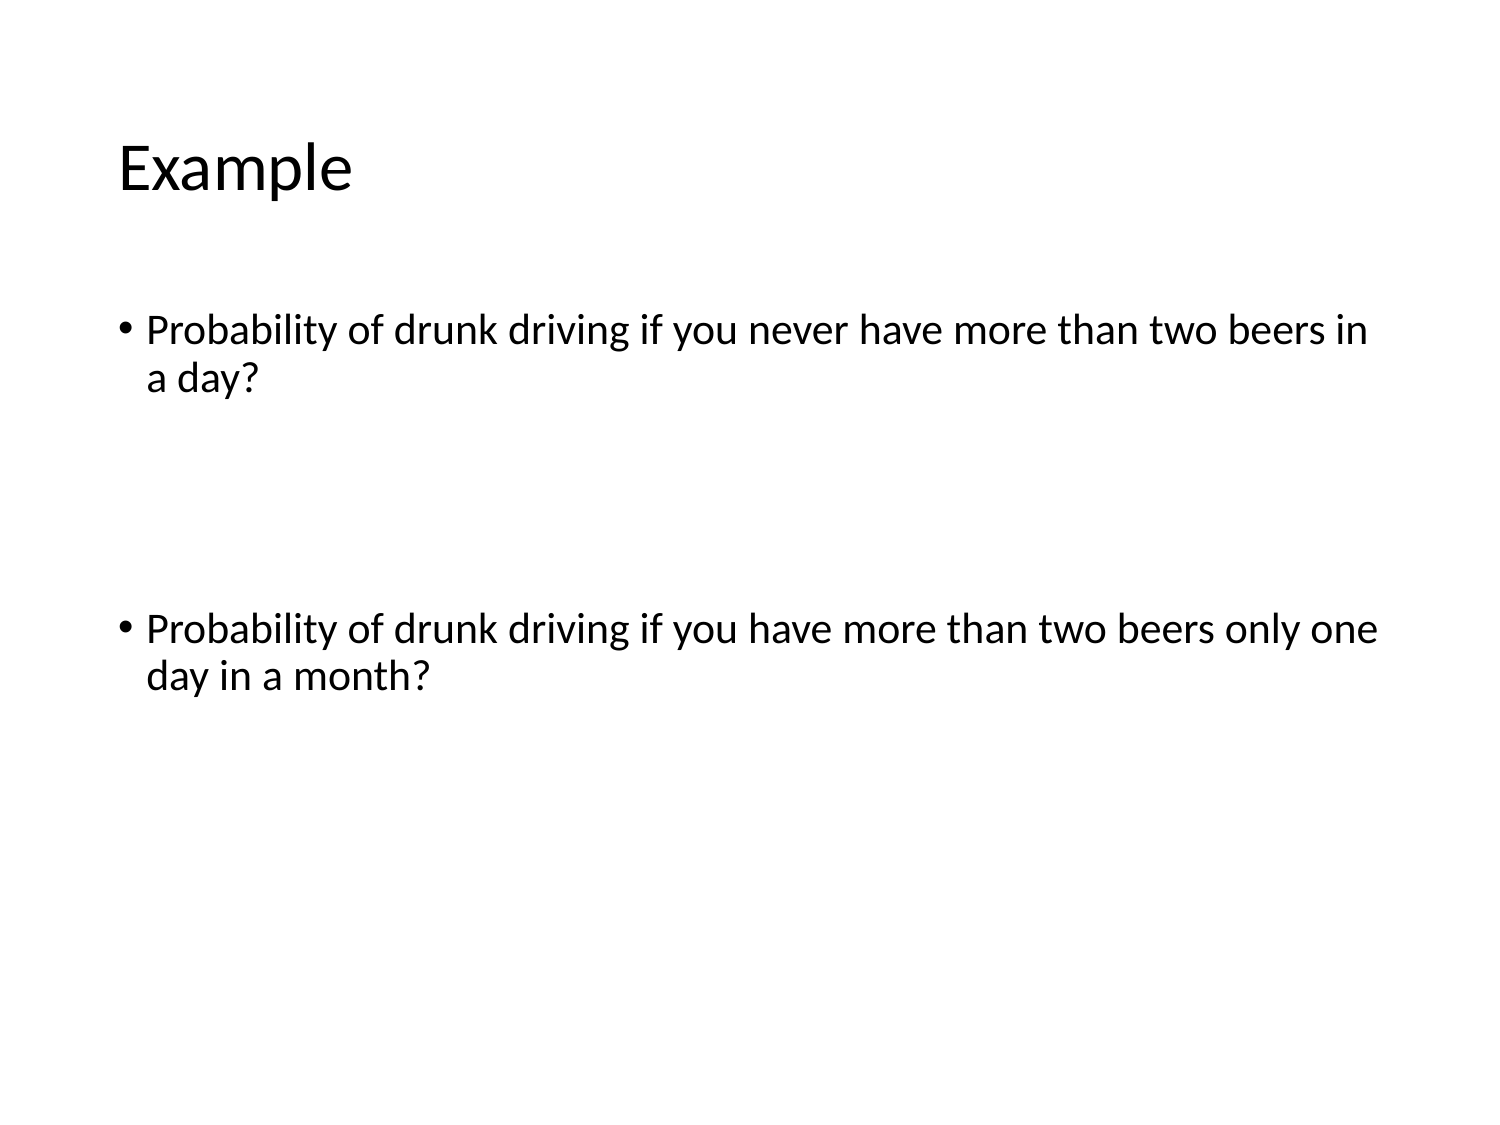

# Example
Probability of drunk driving if you never have more than two beers in a day?

Probability of drunk driving if you have more than two beers only one day in a month?